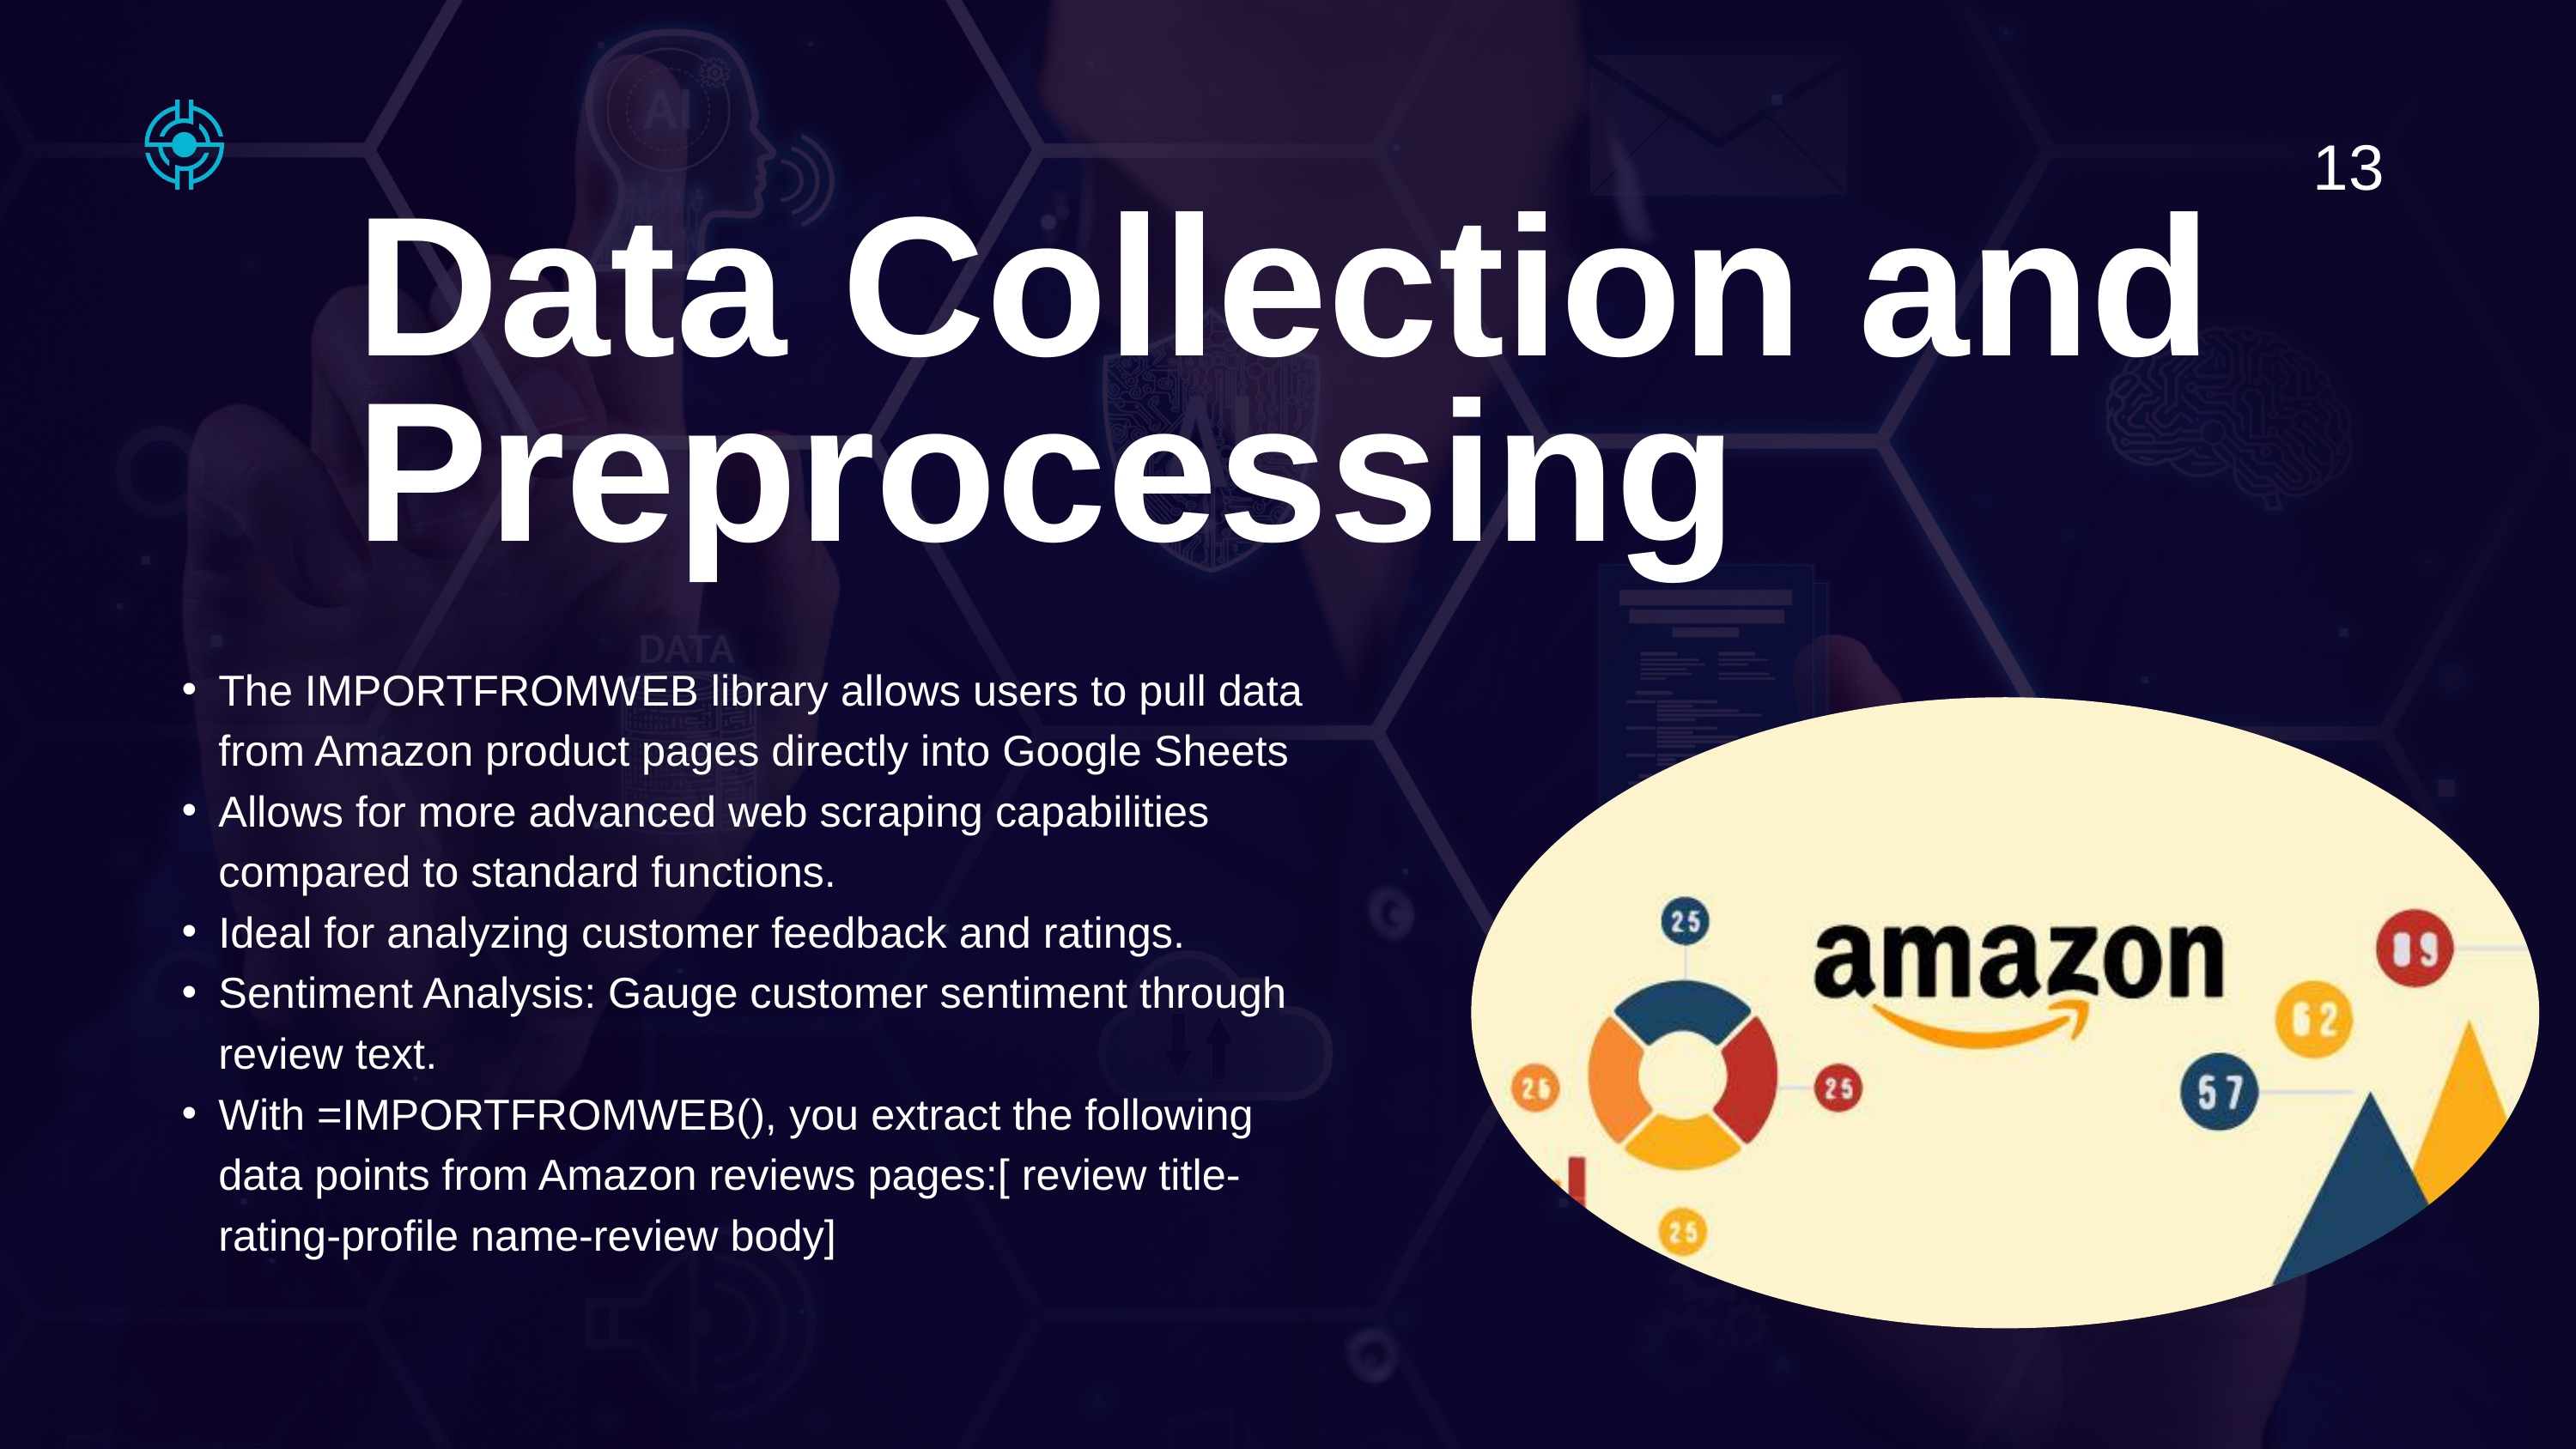

13
Data Collection and Preprocessing
The IMPORTFROMWEB library allows users to pull data from Amazon product pages directly into Google Sheets
Allows for more advanced web scraping capabilities compared to standard functions.
Ideal for analyzing customer feedback and ratings.
Sentiment Analysis: Gauge customer sentiment through review text.
With =IMPORTFROMWEB(), you extract the following data points from Amazon reviews pages:[ review title-rating-profile name-review body]